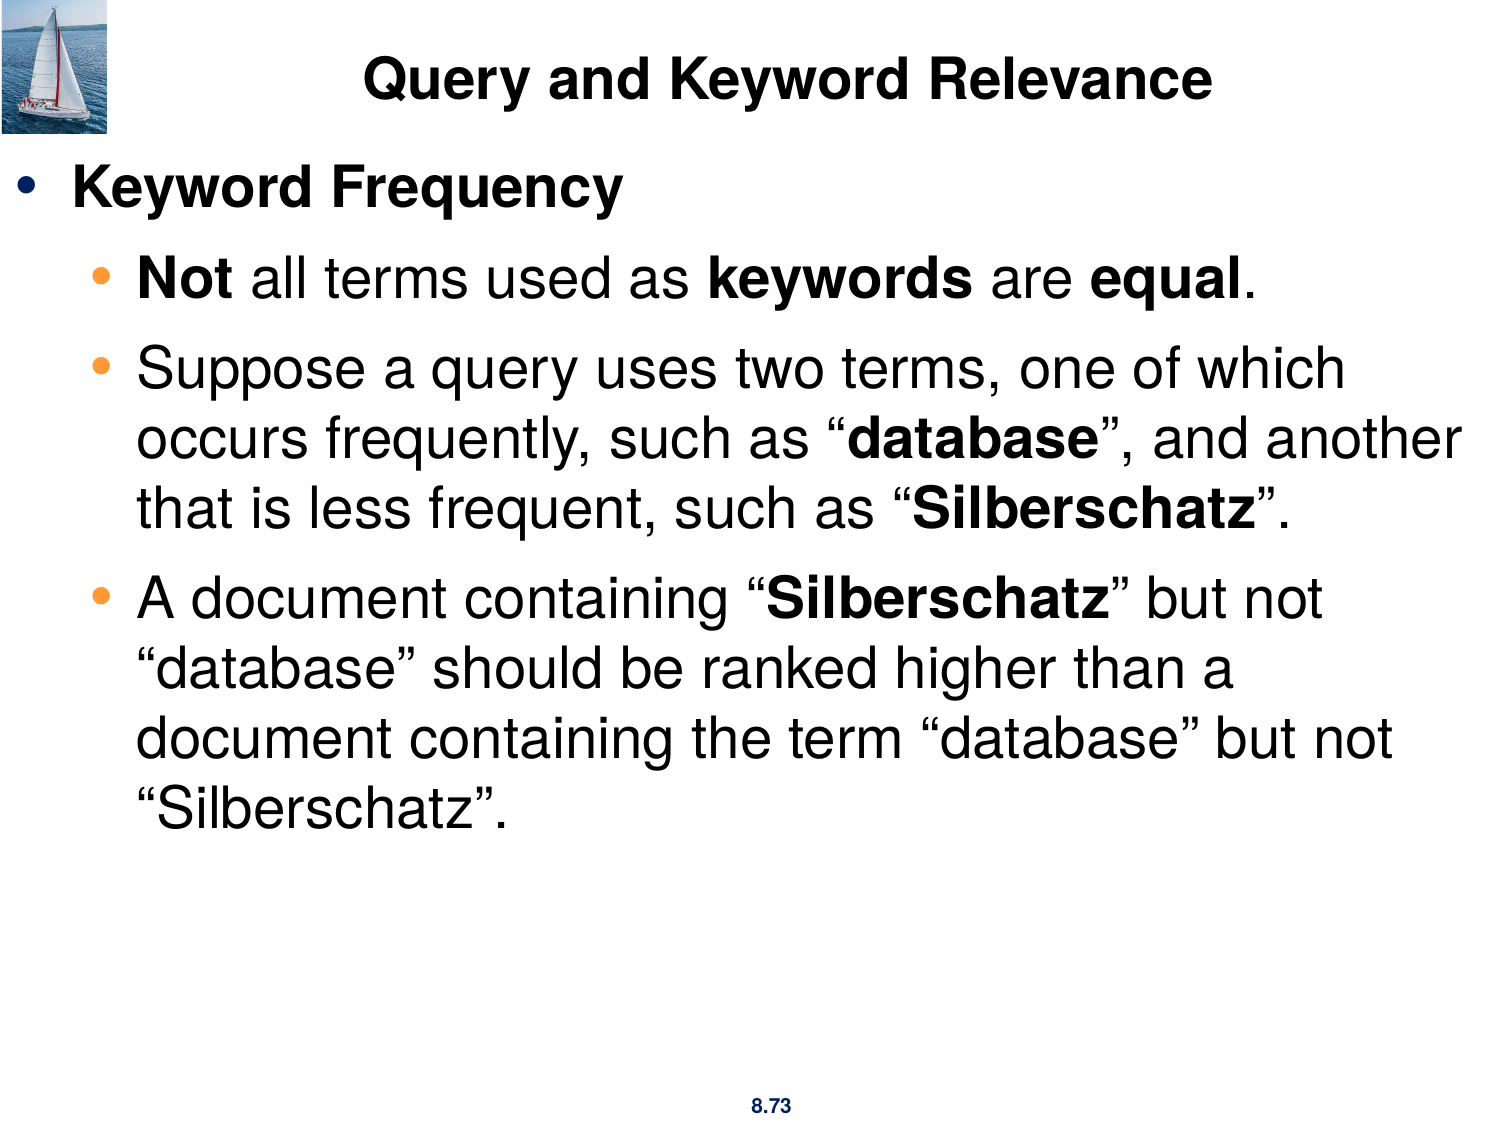

# Query and Keyword Relevance
Keyword Frequency
Not all terms used as keywords are equal.
Suppose a query uses two terms, one of which occurs frequently, such as “database”, and another that is less frequent, such as “Silberschatz”.
A document containing “Silberschatz” but not “database” should be ranked higher than a document containing the term “database” but not “Silberschatz”.